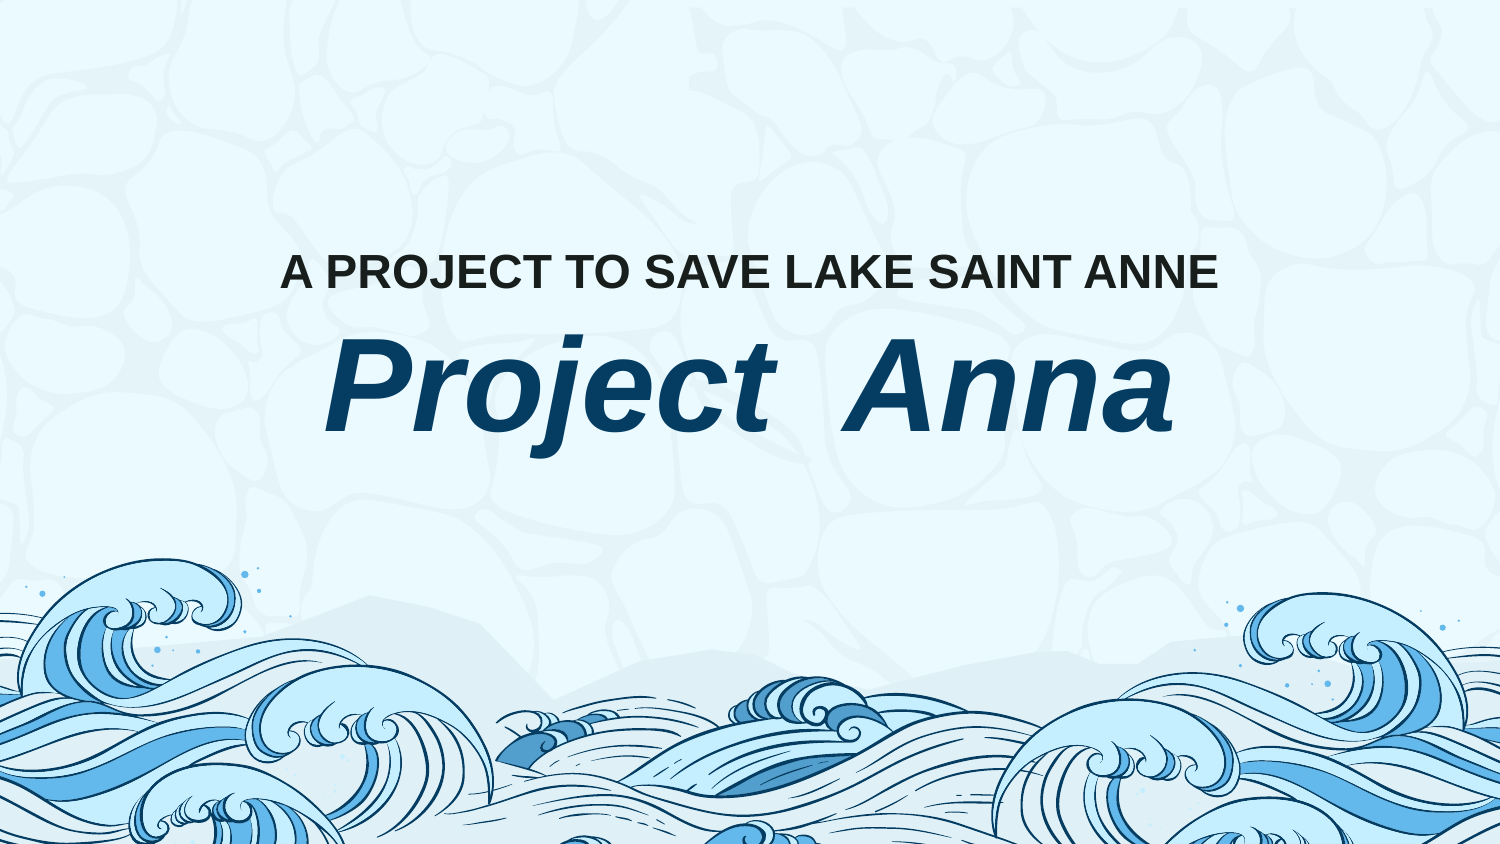

# A PROJECT TO SAVE LAKE SAINT ANNE Project  Anna